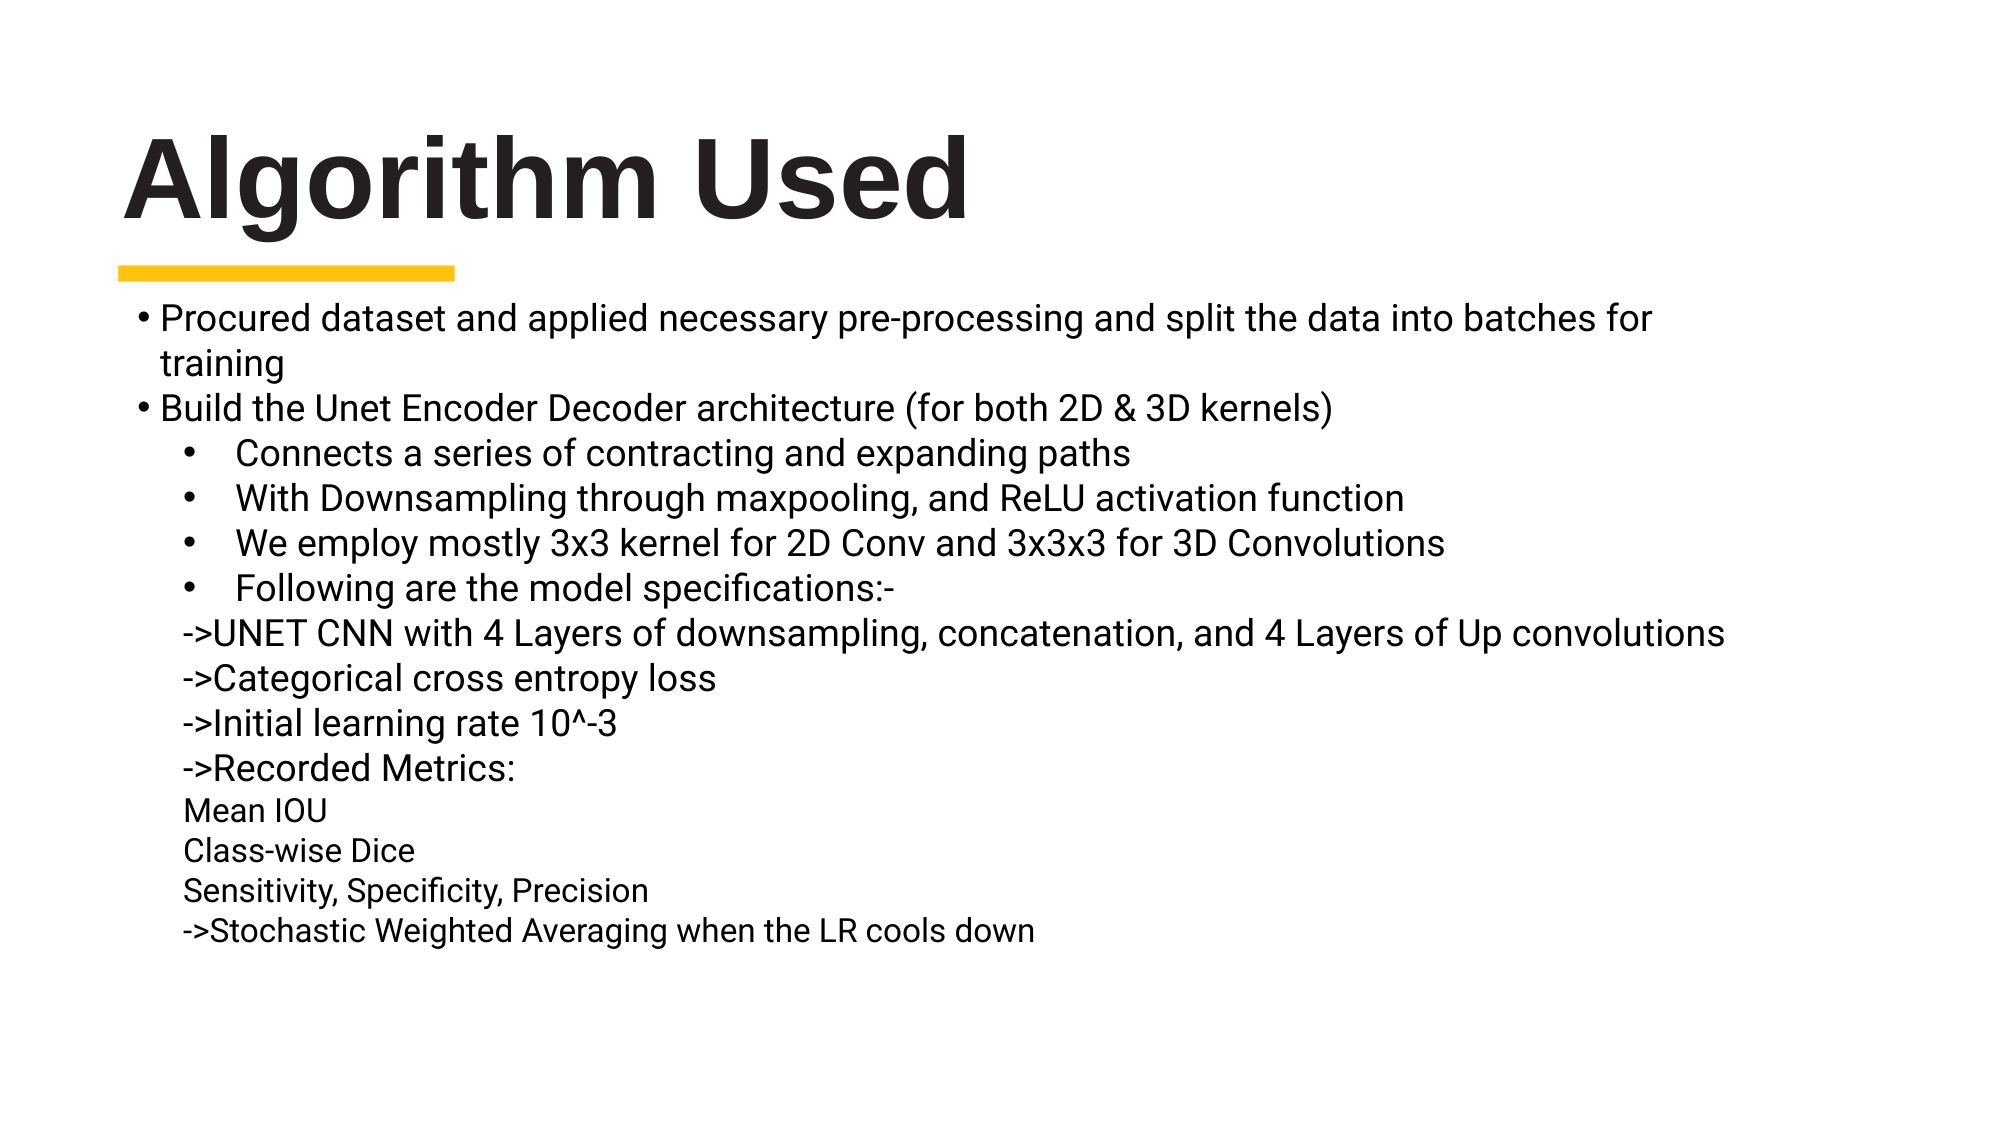

Algorithm Used
Procured dataset and applied necessary pre-processing and split the data into batches for training
Build the Unet Encoder Decoder architecture (for both 2D & 3D kernels)
Connects a series of contracting and expanding paths
With Downsampling through maxpooling, and ReLU activation function
We employ mostly 3x3 kernel for 2D Conv and 3x3x3 for 3D Convolutions
Following are the model specifications:-
->UNET CNN with 4 Layers of downsampling, concatenation, and 4 Layers of Up convolutions
->Categorical cross entropy loss
->Initial learning rate 10^-3
->Recorded Metrics:
Mean IOU
Class-wise Dice
Sensitivity, Specificity, Precision
->Stochastic Weighted Averaging when the LR cools down